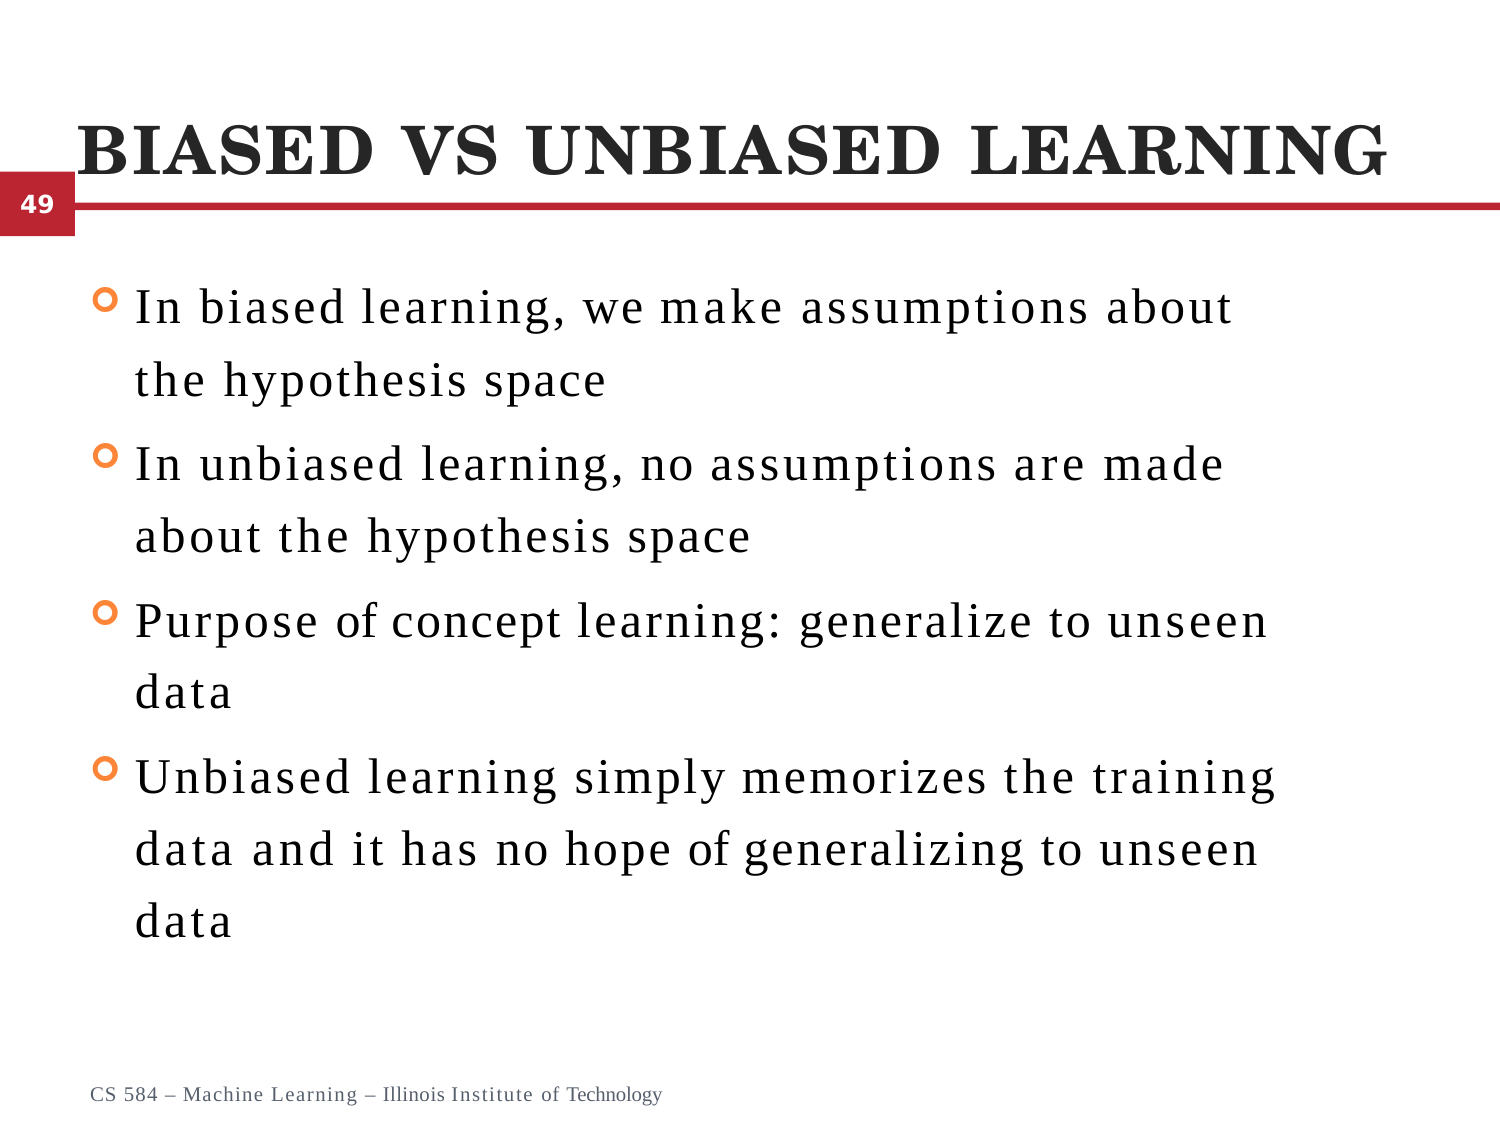

# Biased vs Unbiased Learning
In biased learning, we make assumptions about the hypothesis space
In unbiased learning, no assumptions are made
about the hypothesis space
Purpose of concept learning: generalize to unseen data
Unbiased learning simply memorizes the training data and it has no hope of generalizing to unseen data
46
CS 584 – Machine Learning – Illinois Institute of Technology